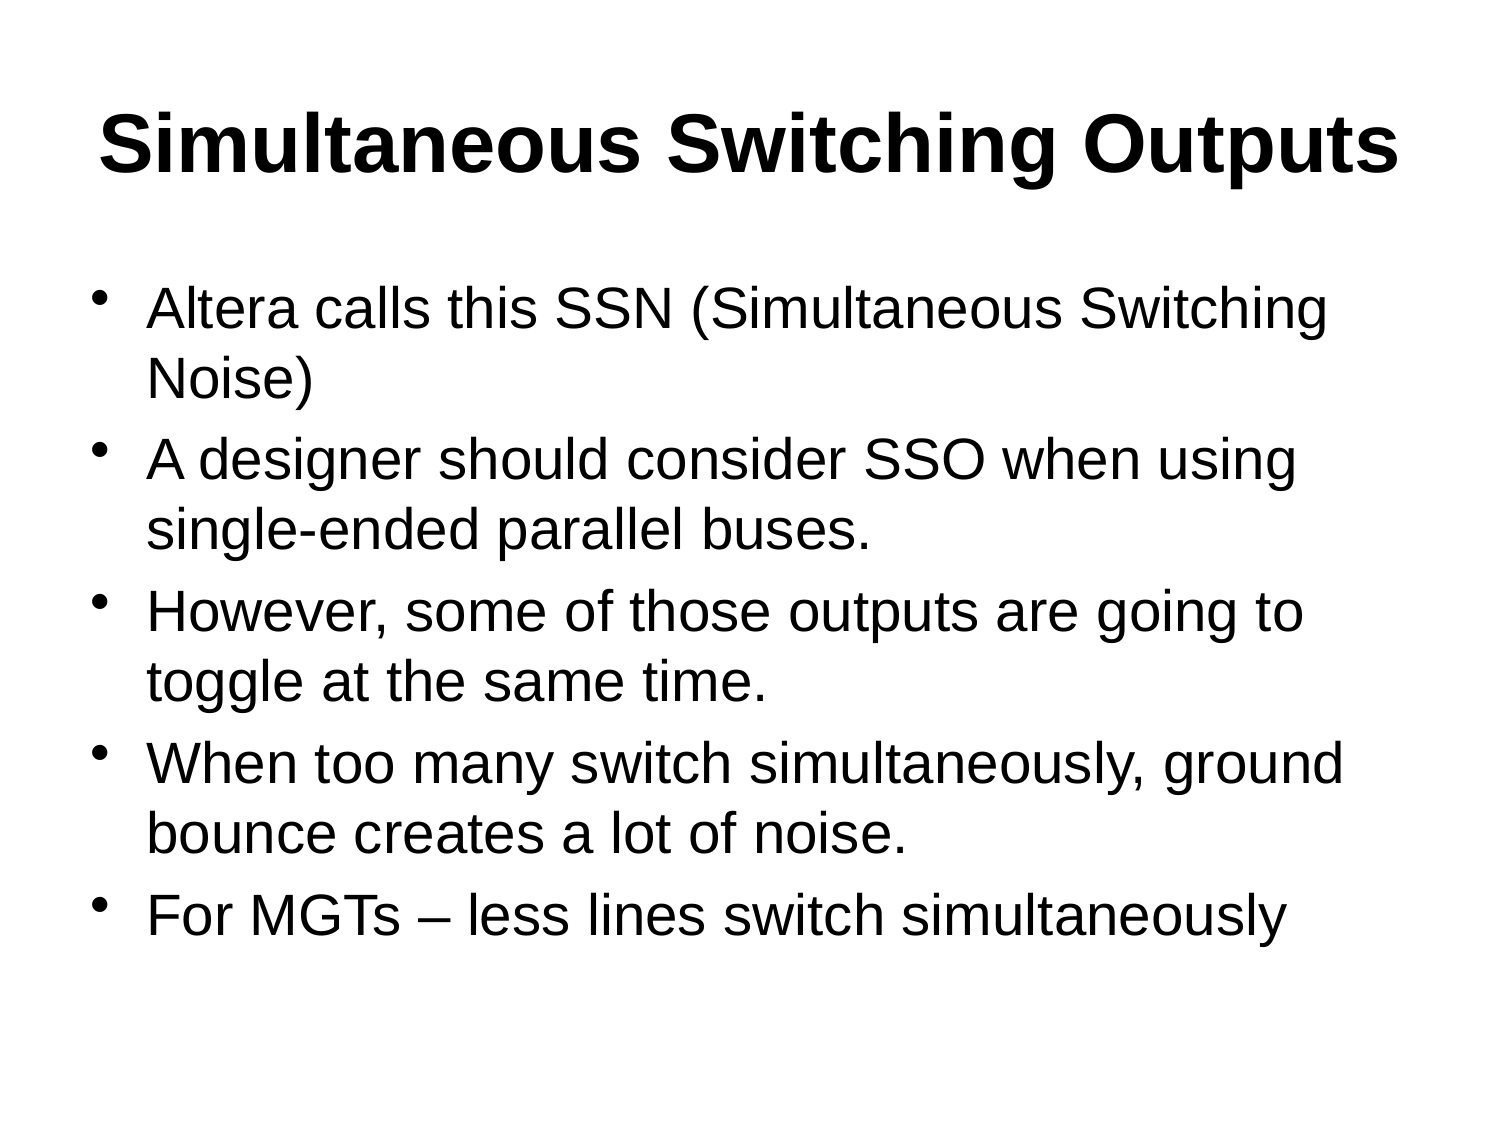

# Simultaneous Switching Outputs
Altera calls this SSN (Simultaneous Switching Noise)
A designer should consider SSO when using single-ended parallel buses.
However, some of those outputs are going to toggle at the same time.
When too many switch simultaneously, ground bounce creates a lot of noise.
For MGTs – less lines switch simultaneously